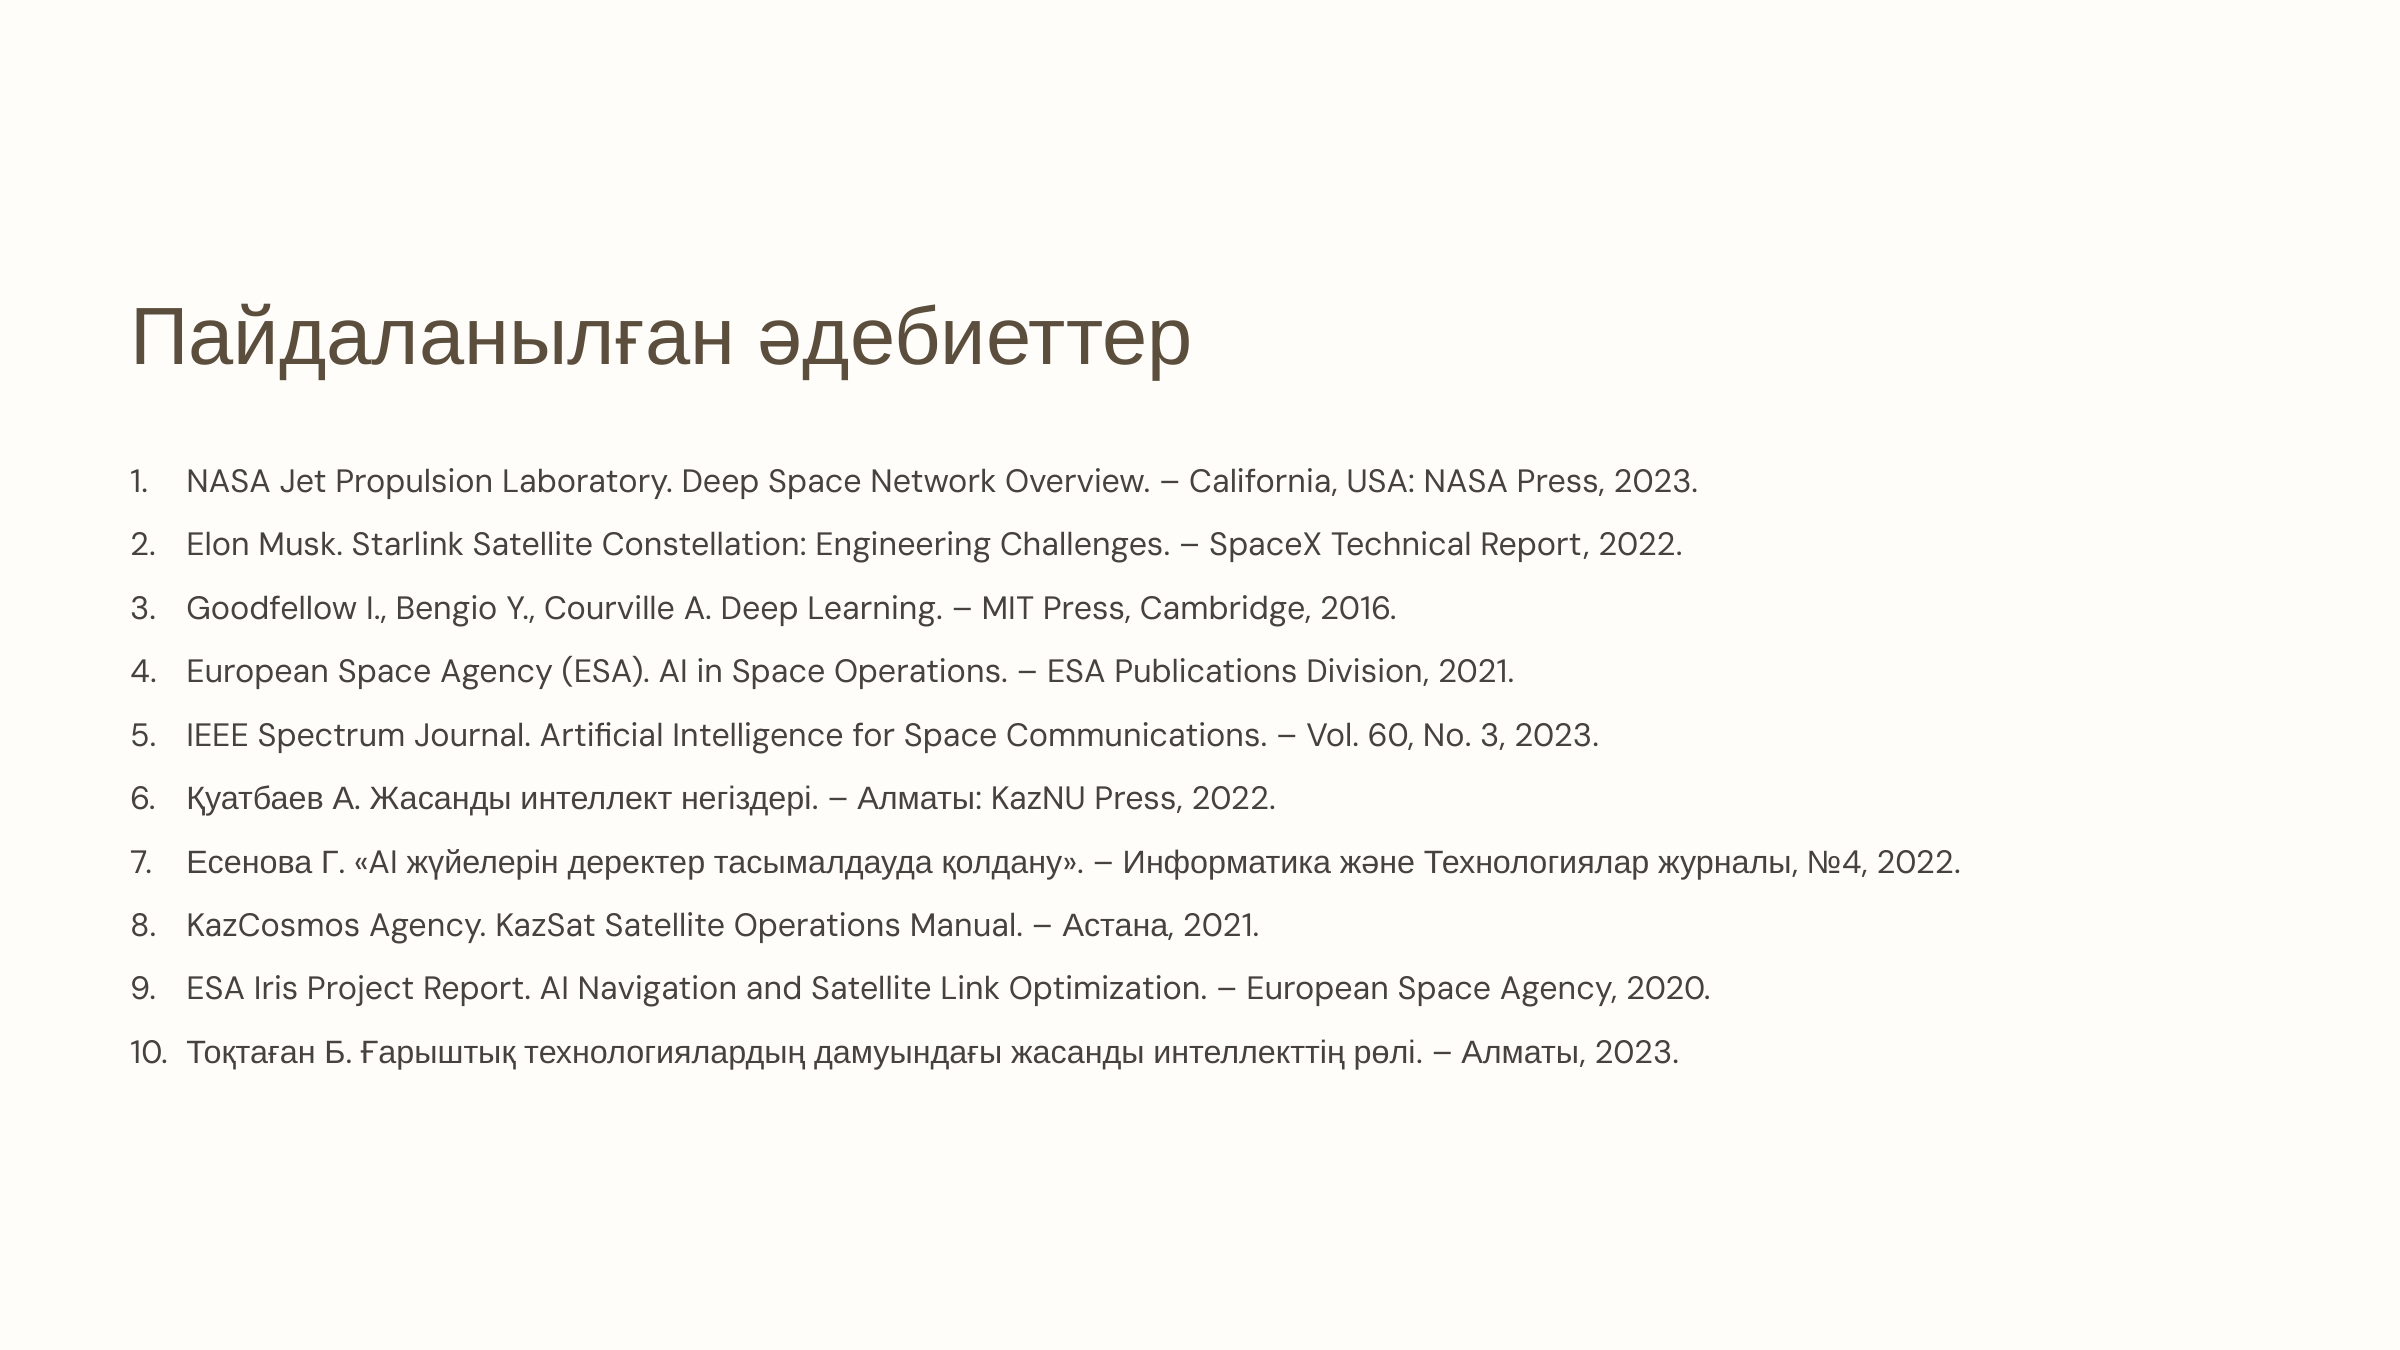

Пайдаланылған әдебиеттер
NASA Jet Propulsion Laboratory. Deep Space Network Overview. – California, USA: NASA Press, 2023.
Elon Musk. Starlink Satellite Constellation: Engineering Challenges. – SpaceX Technical Report, 2022.
Goodfellow I., Bengio Y., Courville A. Deep Learning. – MIT Press, Cambridge, 2016.
European Space Agency (ESA). AI in Space Operations. – ESA Publications Division, 2021.
IEEE Spectrum Journal. Artificial Intelligence for Space Communications. – Vol. 60, No. 3, 2023.
Қуатбаев А. Жасанды интеллект негіздері. – Алматы: KazNU Press, 2022.
Есенова Г. «AI жүйелерін деректер тасымалдауда қолдану». – Информатика және Технологиялар журналы, №4, 2022.
KazCosmos Agency. KazSat Satellite Operations Manual. – Астана, 2021.
ESA Iris Project Report. AI Navigation and Satellite Link Optimization. – European Space Agency, 2020.
Тоқтаған Б. Ғарыштық технологиялардың дамуындағы жасанды интеллекттің рөлі. – Алматы, 2023.